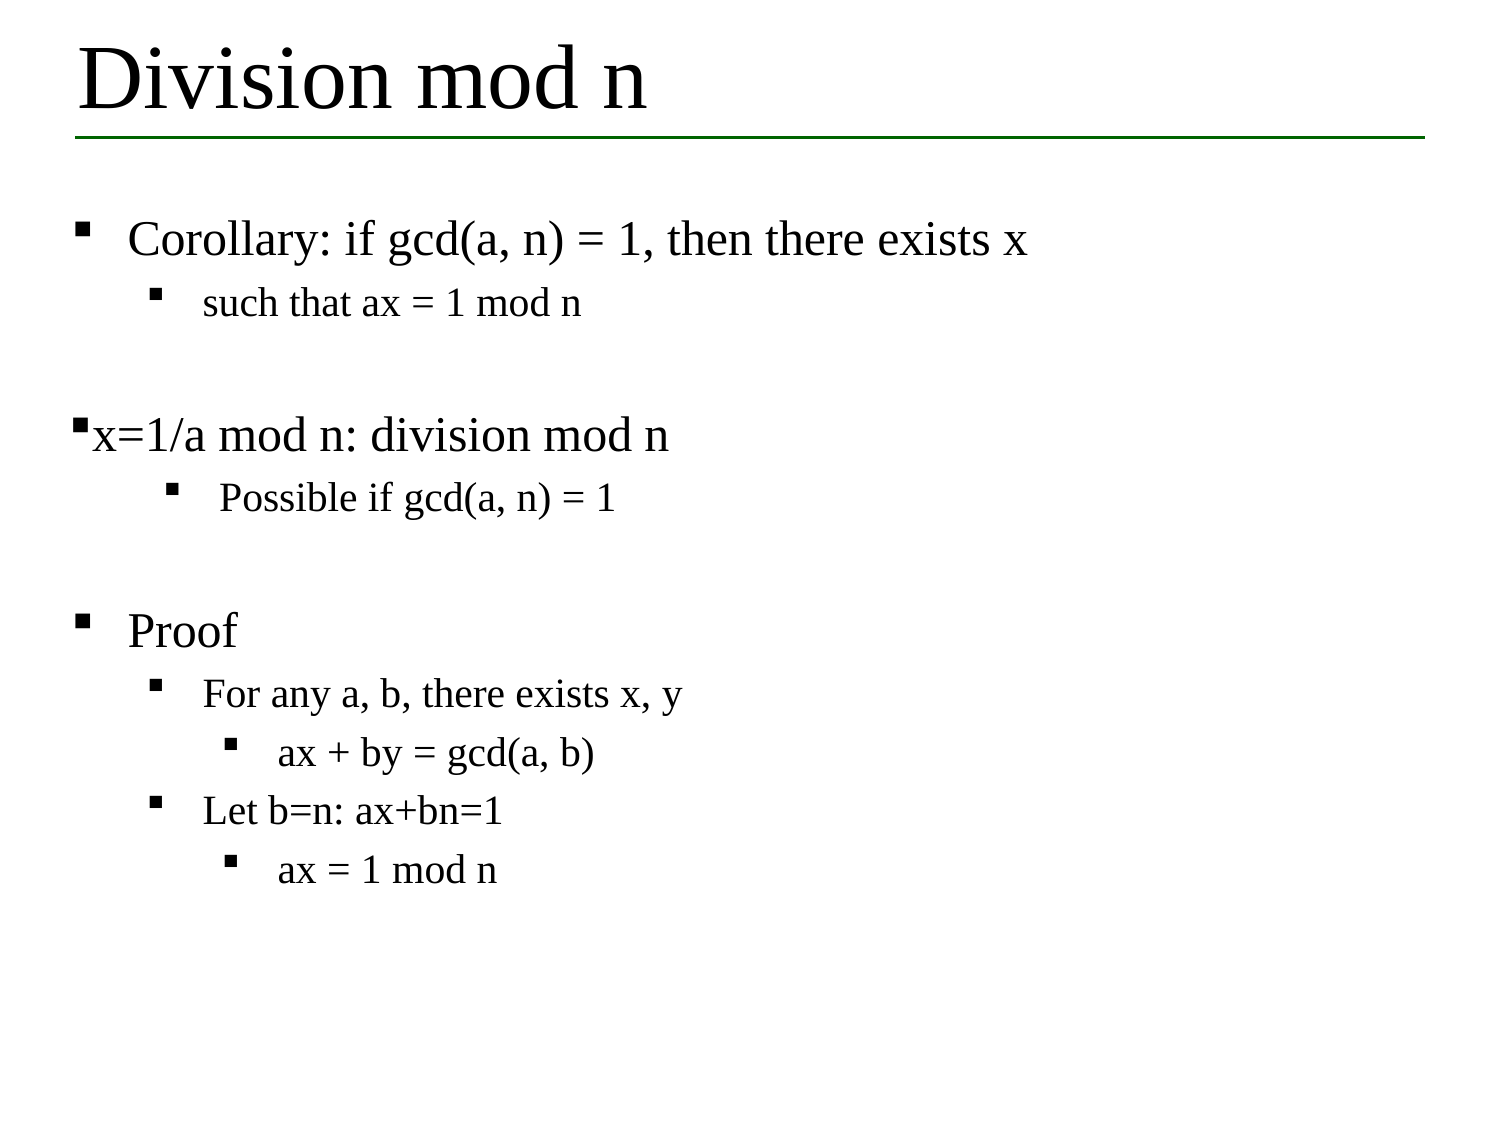

# Division mod n

Corollary: if gcd(a, n) = 1, then there exists x
such that ax = 1 mod n

x=1/a mod n: division mod n
Possible if gcd(a, n) = 1

Proof
For any a, b, there exists x, y
ax + by = gcd(a, b)
Let b=n: ax+bn=1
ax = 1 mod n

12